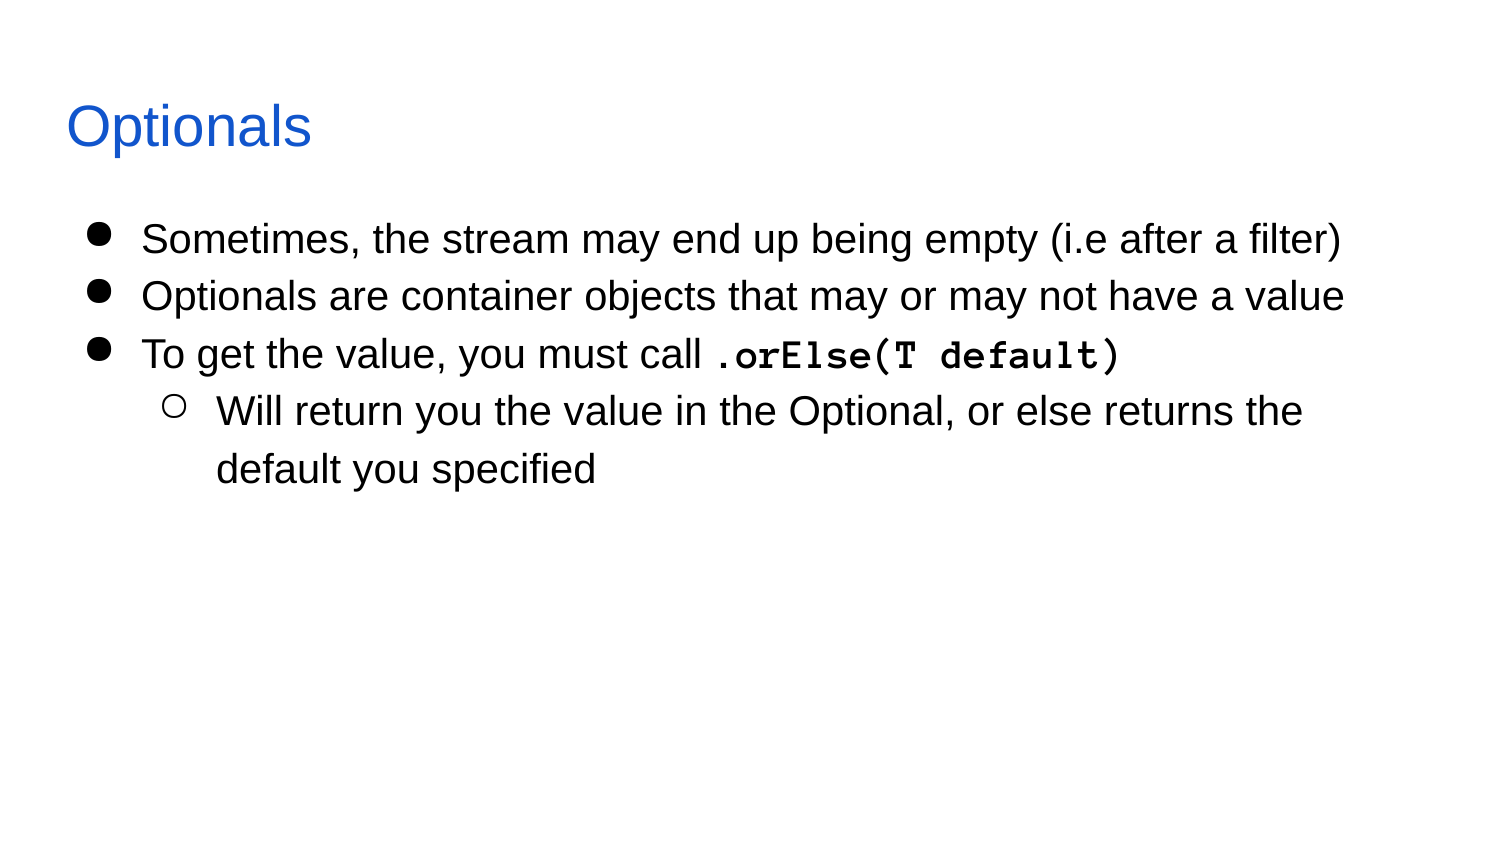

# Optionals
Sometimes, the stream may end up being empty (i.e after a filter)
Optionals are container objects that may or may not have a value
To get the value, you must call .orElse(T default)
Will return you the value in the Optional, or else returns the default you specified